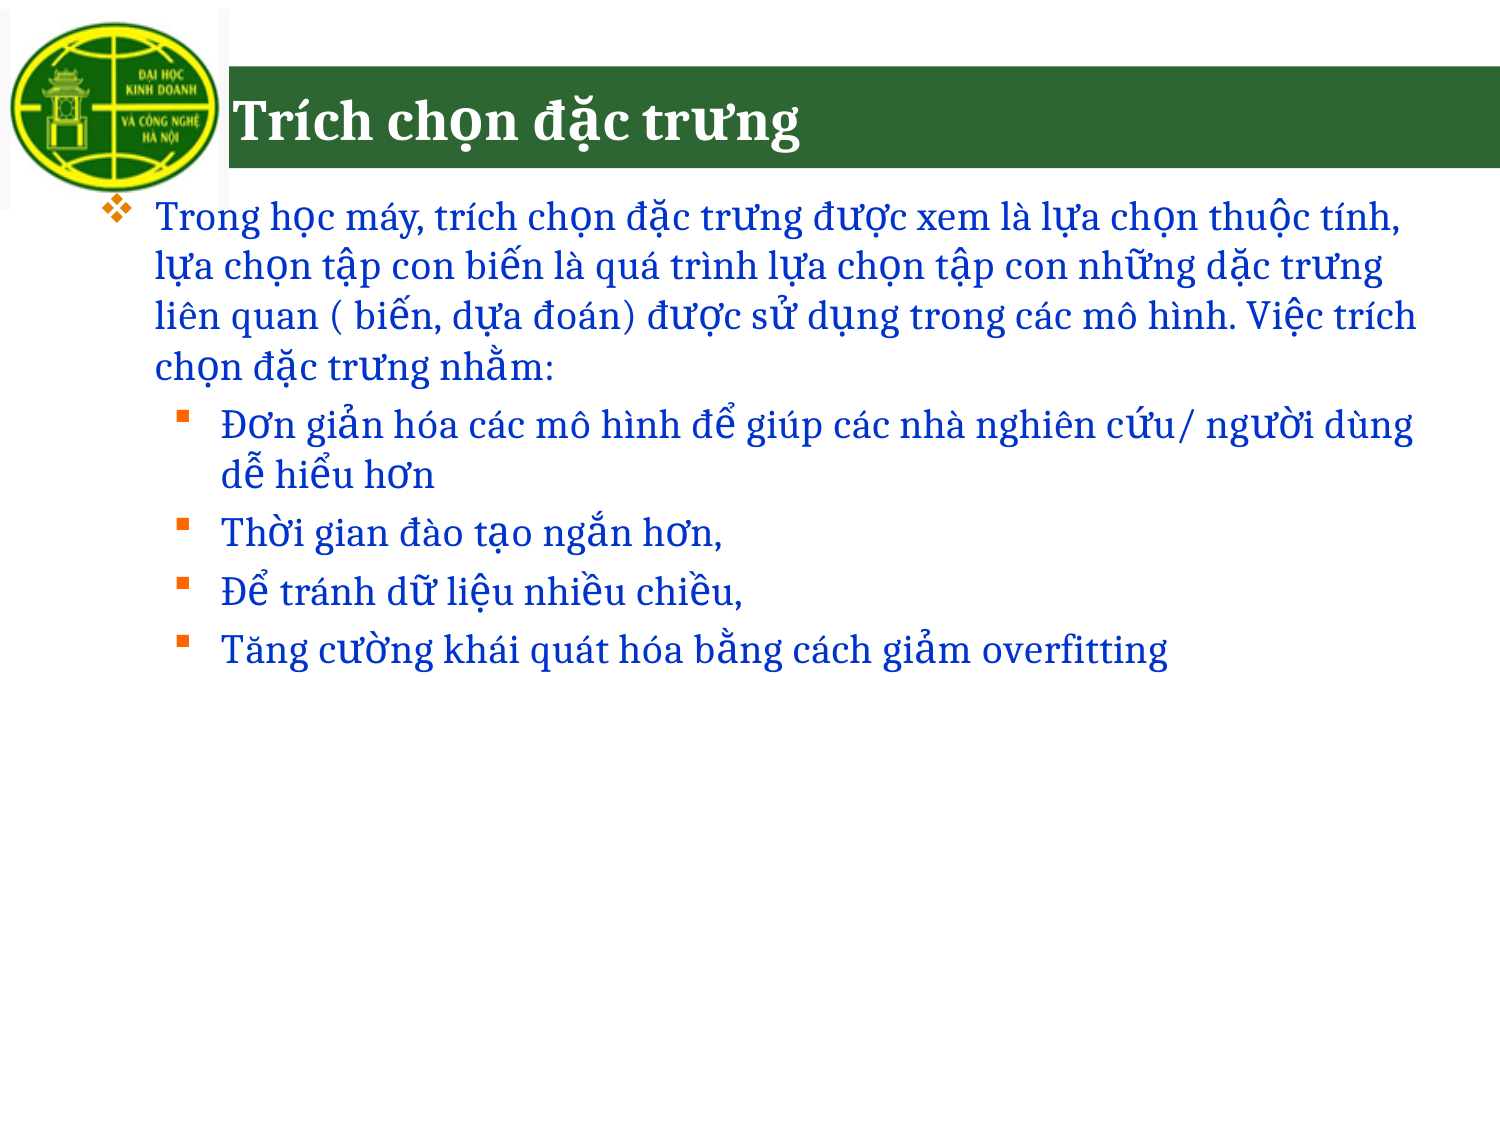

# Trích chọn đặc trưng
Trong học máy, trích chọn đặc trưng được xem là lựa chọn thuộc tính, lựa chọn tập con biến là quá trình lựa chọn tập con những dặc trưng liên quan ( biến, dựa đoán) được sử dụng trong các mô hình. Việc trích chọn đặc trưng nhằm:
Đơn giản hóa các mô hình để giúp các nhà nghiên cứu/ người dùng dễ hiểu hơn
Thời gian đào tạo ngắn hơn,
Để tránh dữ liệu nhiều chiều,
Tăng cường khái quát hóa bằng cách giảm overfitting